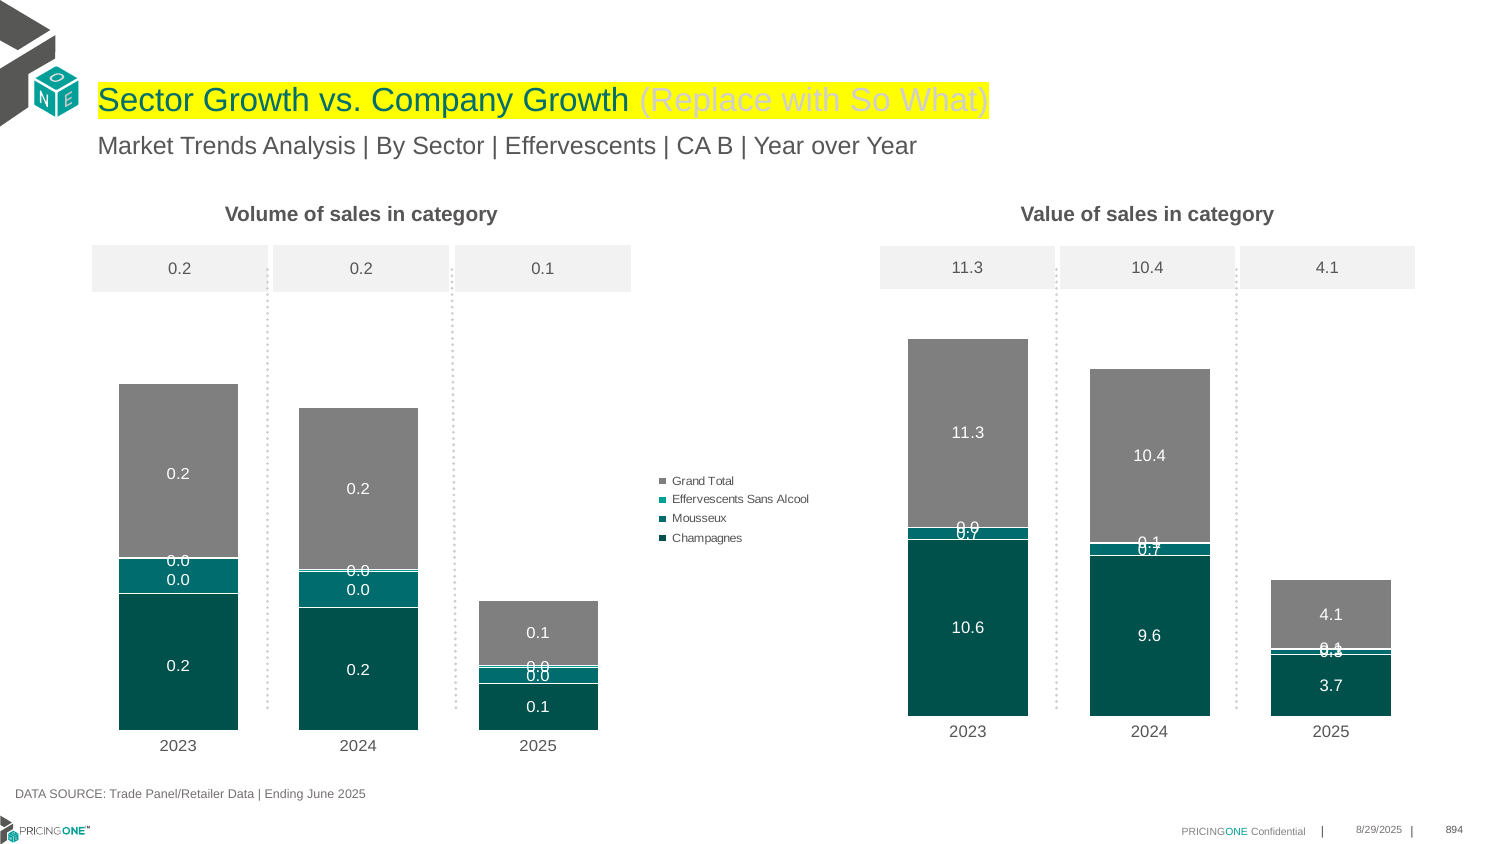

# Sector Growth vs. Company Growth (Replace with So What)
Market Trends Analysis | By Sector | Effervescents | CA B | Year over Year
| Value of sales in category |  |  |
| --- | --- | --- |
| 11.3 | 10.4 | 4.1 |
| Volume of sales in category |  |  |
| --- | --- | --- |
| 0.2 | 0.2 | 0.1 |

### Chart

| Category | Champagnes | Mousseux | Effervescents Sans Alcool | Grand Total |
|---|---|---|---|---|
| 2023 | 10.56573 | 0.684894 | 0.027997 | 11.278621 |
| 2024 | 9.617796 | 0.695336 | 0.074154 | 10.387286 |
| 2025 | 3.687609 | 0.314757 | 0.060649 | 4.063015 |

### Chart

| Category | Champagnes | Mousseux | Effervescents Sans Alcool | Grand Total |
|---|---|---|---|---|
| 2023 | 0.189493 | 0.048984 | 0.001732 | 0.240209 |
| 2024 | 0.170649 | 0.049314 | 0.003609 | 0.223572 |
| 2025 | 0.065894 | 0.02167 | 0.002544 | 0.090108 |
DATA SOURCE: Trade Panel/Retailer Data | Ending June 2025

8/29/2025
894